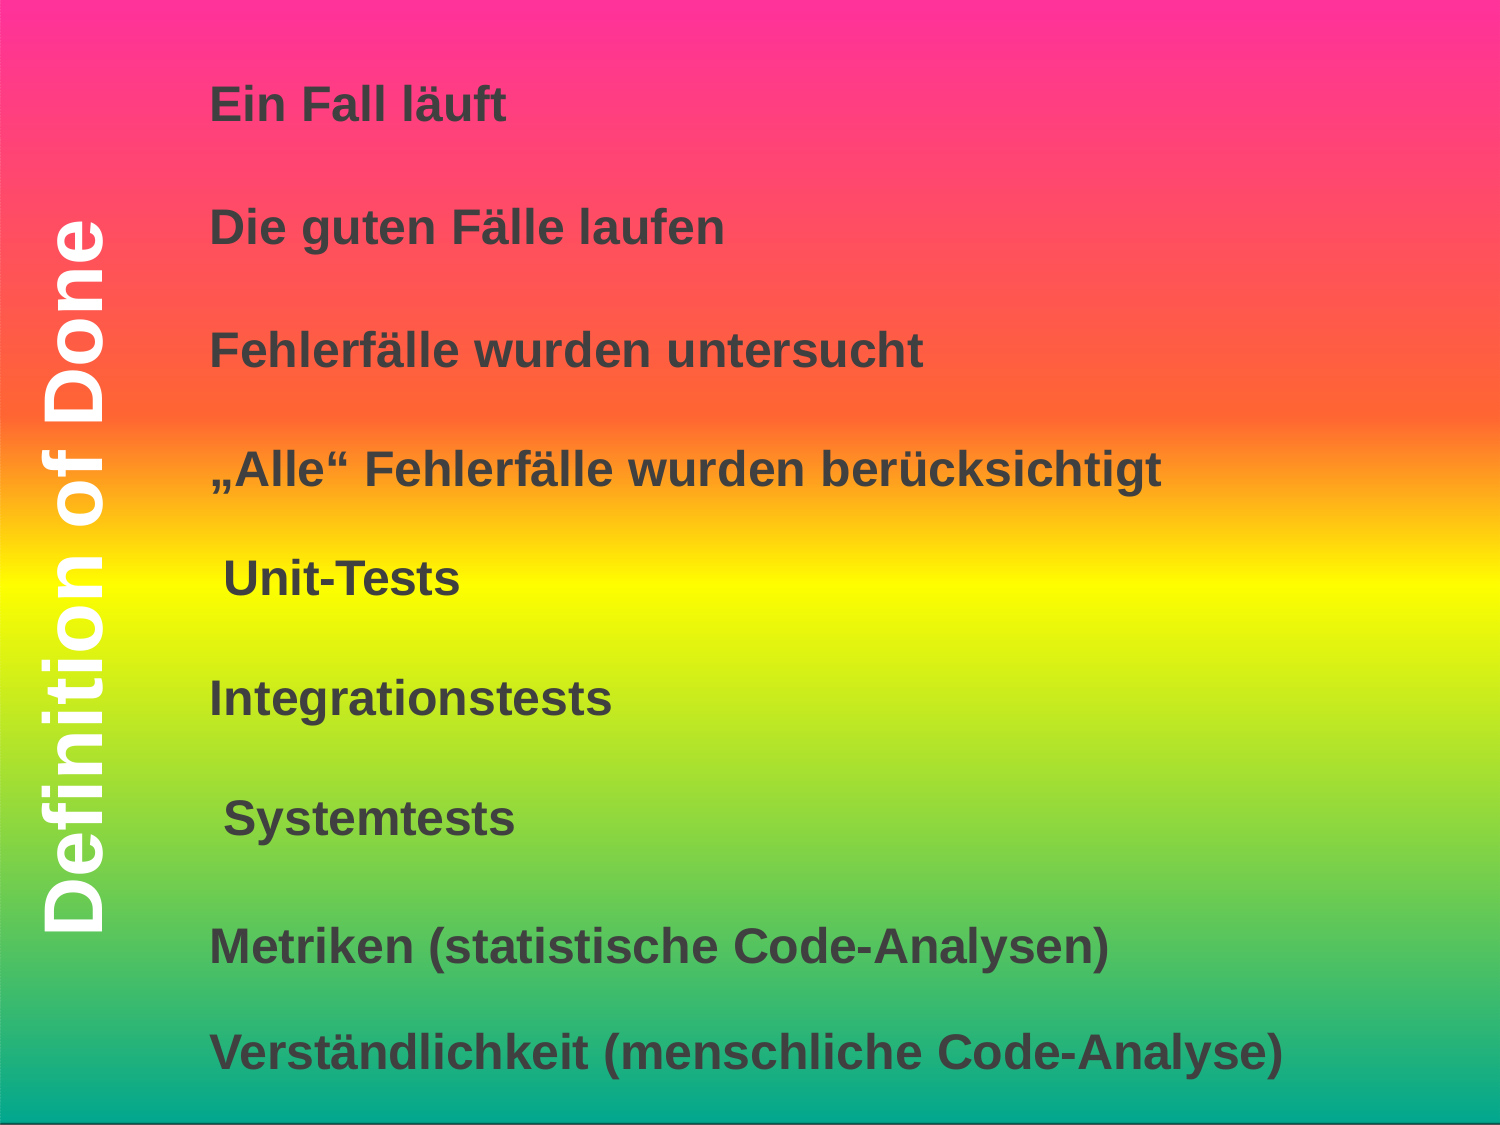

Ein Fall läuft

Die guten Fälle laufen

Fehlerfälle wurden untersucht
„Alle“ Fehlerfälle wurden berücksichtigt  Unit-Tests
Integrationstests  Systemtests
Metriken (statistische Code-Analysen)  Verständlichkeit (menschliche Code-Analyse)
Definition of Done